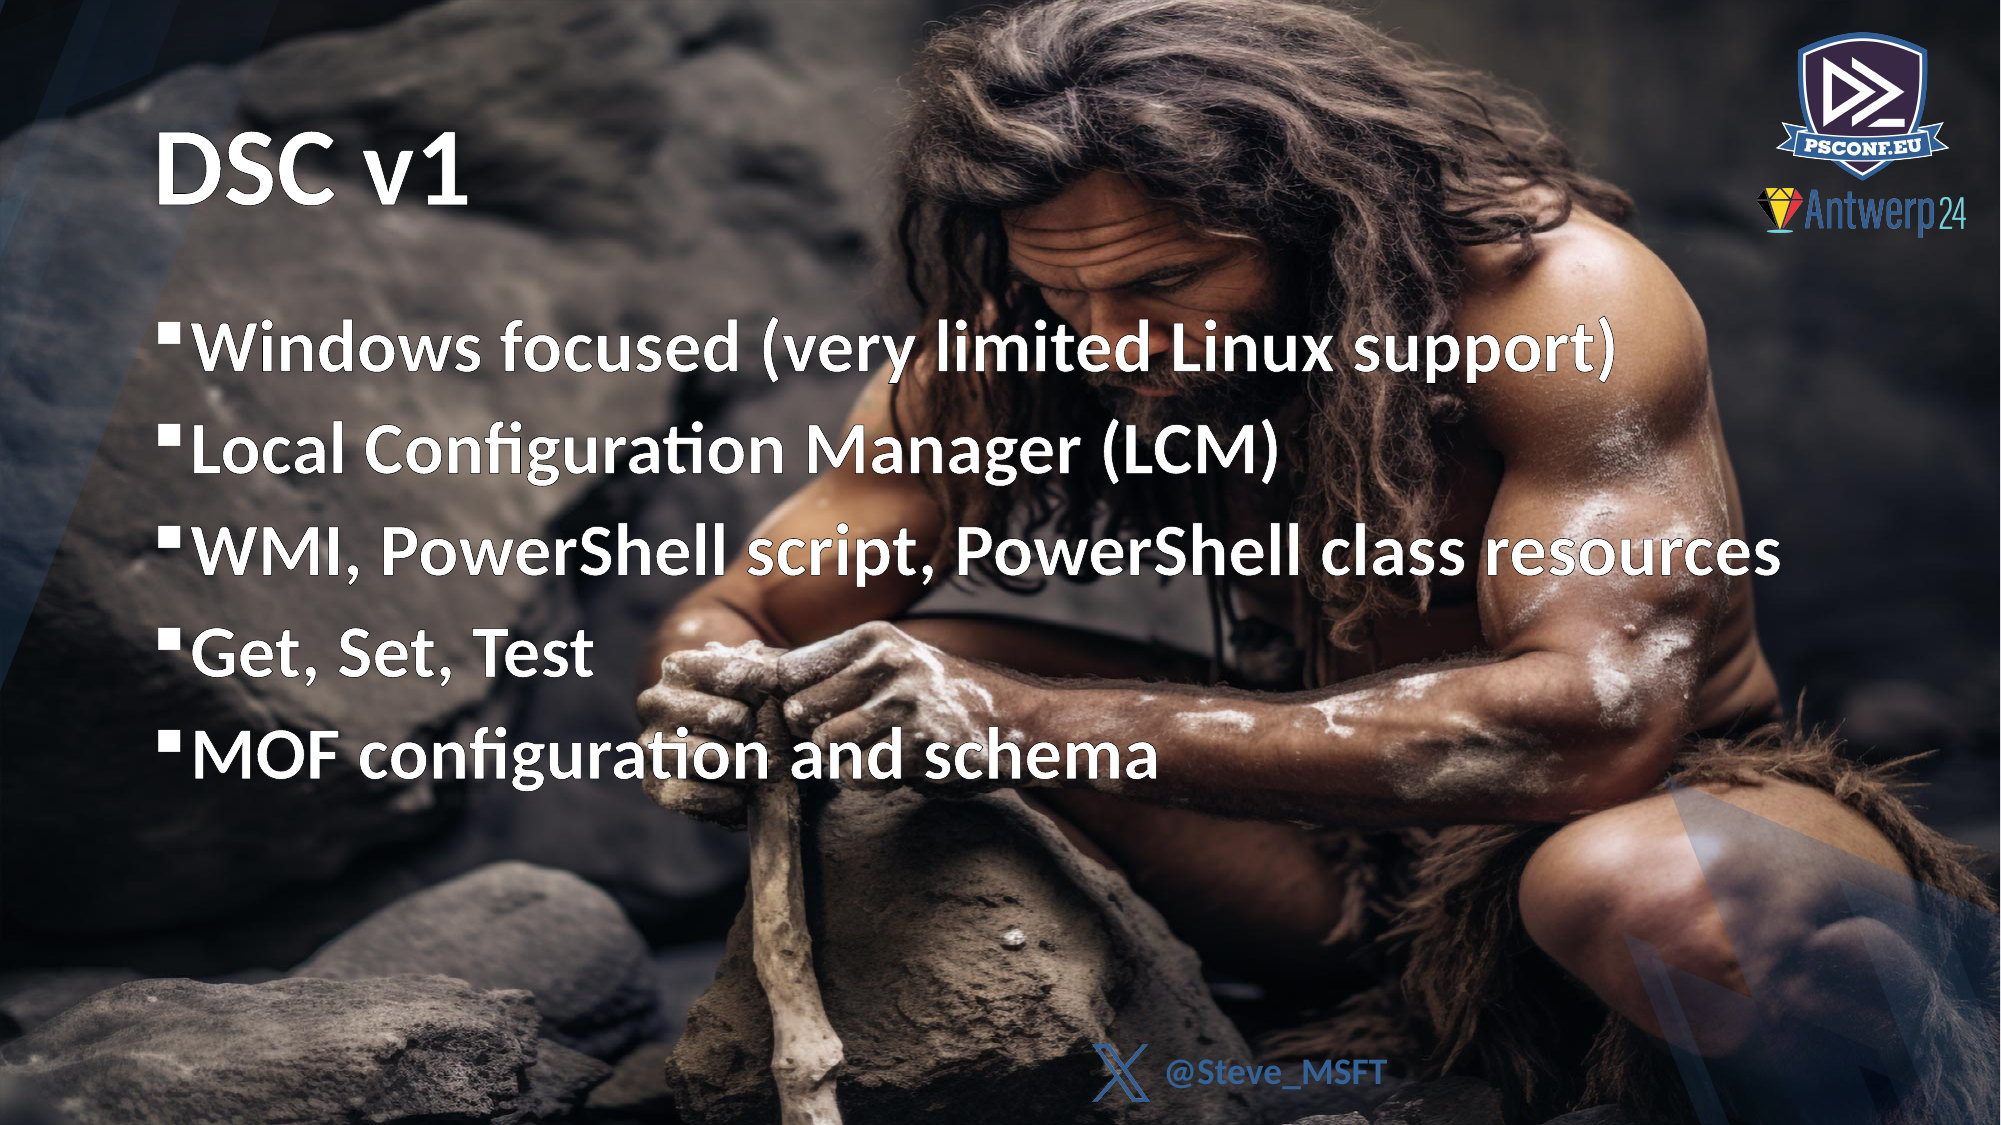

# DSC v1
Windows focused (very limited Linux support)
Local Configuration Manager (LCM)
WMI, PowerShell script, PowerShell class resources
Get, Set, Test
MOF configuration and schema